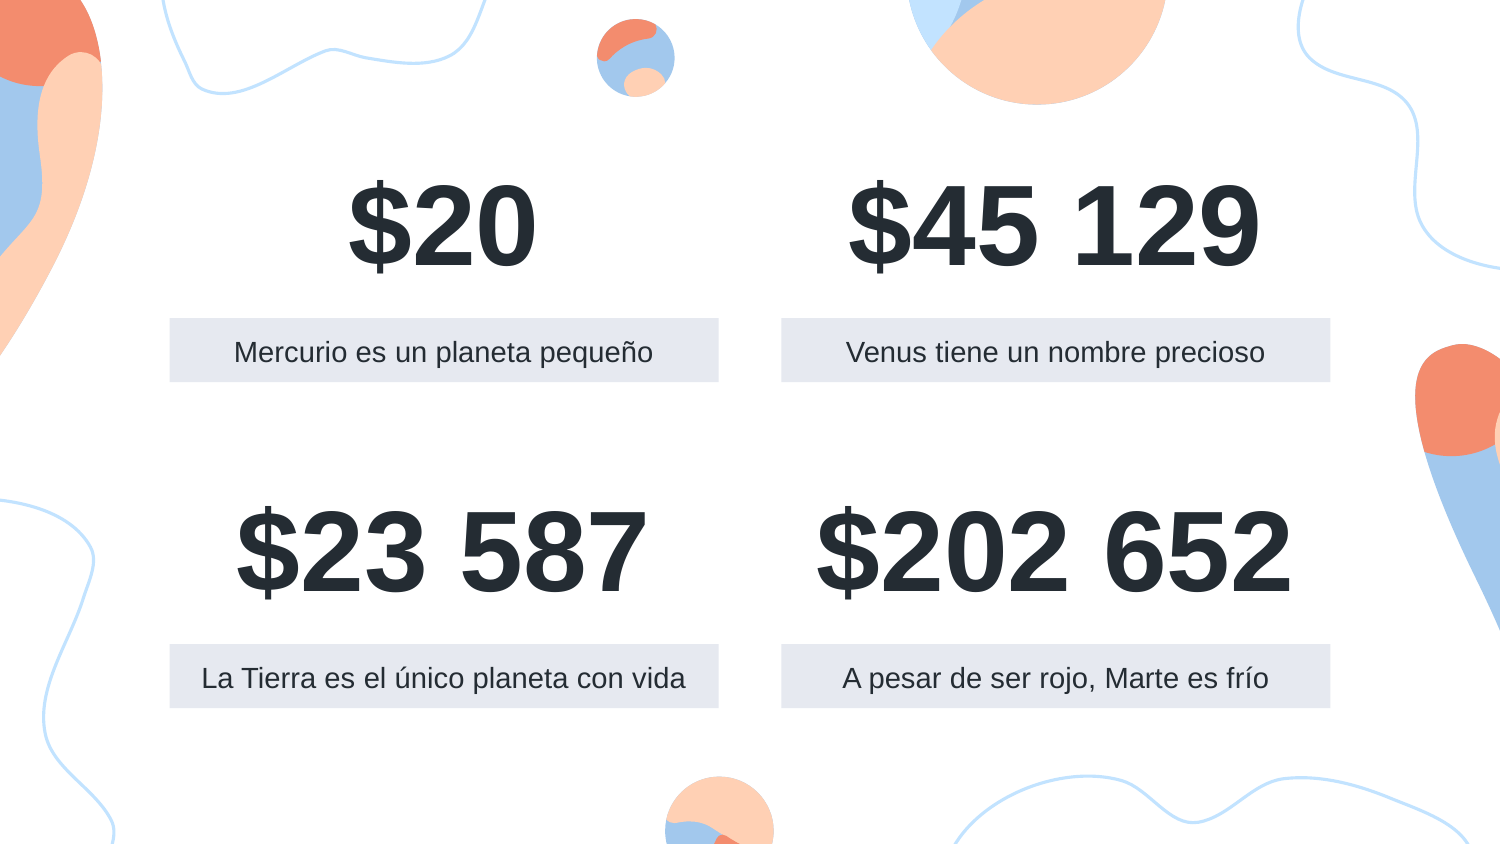

$20
# $45 129
Mercurio es un planeta pequeño
Venus tiene un nombre precioso
$202 652
$23 587
A pesar de ser rojo, Marte es frío
La Tierra es el único planeta con vida